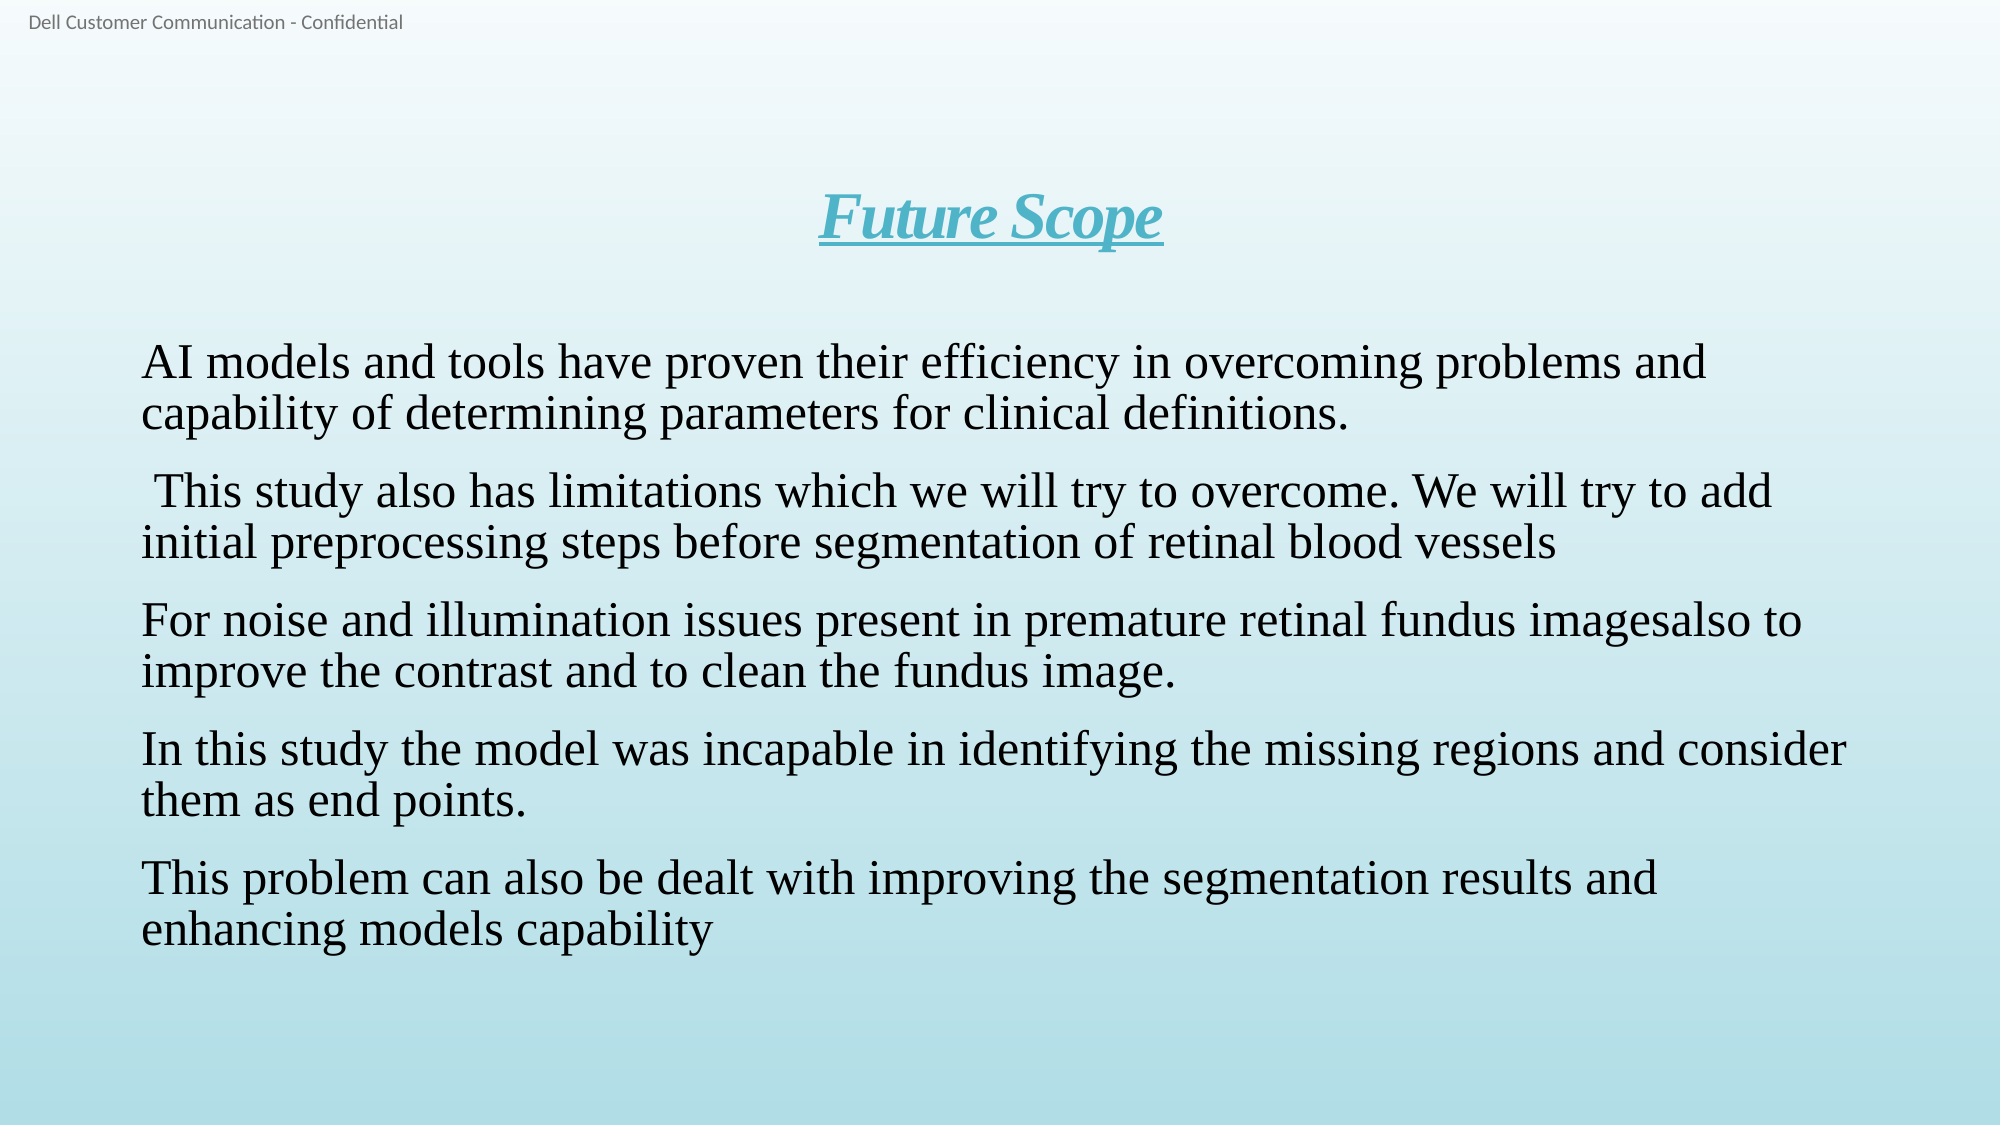

# Future Scope
AI models and tools have proven their efficiency in overcoming problems and capability of determining parameters for clinical definitions.
 This study also has limitations which we will try to overcome. We will try to add initial preprocessing steps before segmentation of retinal blood vessels
For noise and illumination issues present in premature retinal fundus imagesalso to improve the contrast and to clean the fundus image.
In this study the model was incapable in identifying the missing regions and consider them as end points.
This problem can also be dealt with improving the segmentation results and enhancing models capability